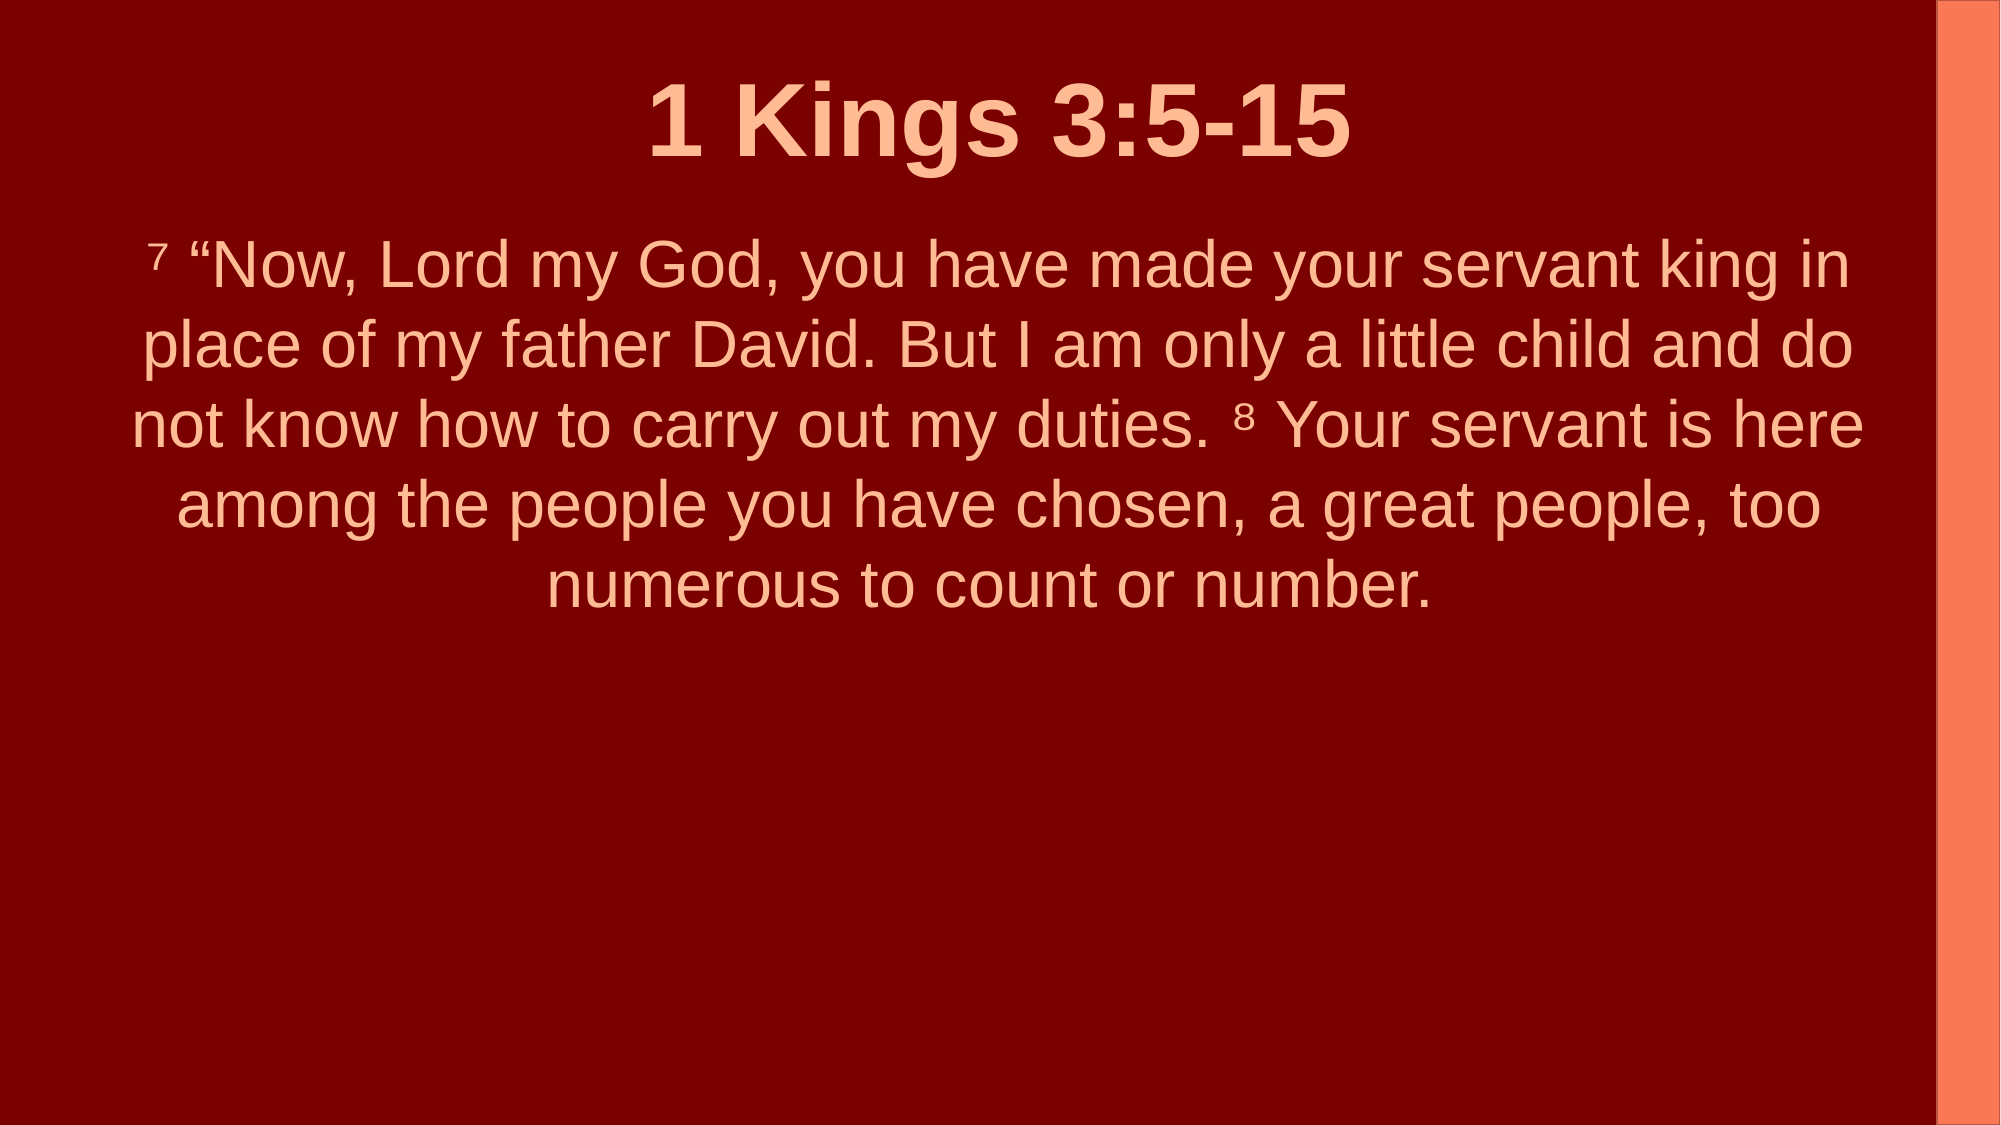

1 Kings 3:5-15
⁷ “Now, Lord my God, you have made your servant king in place of my father David. But I am only a little child and do not know how to carry out my duties. ⁸ Your servant is here among the people you have chosen, a great people, too numerous to count or number.